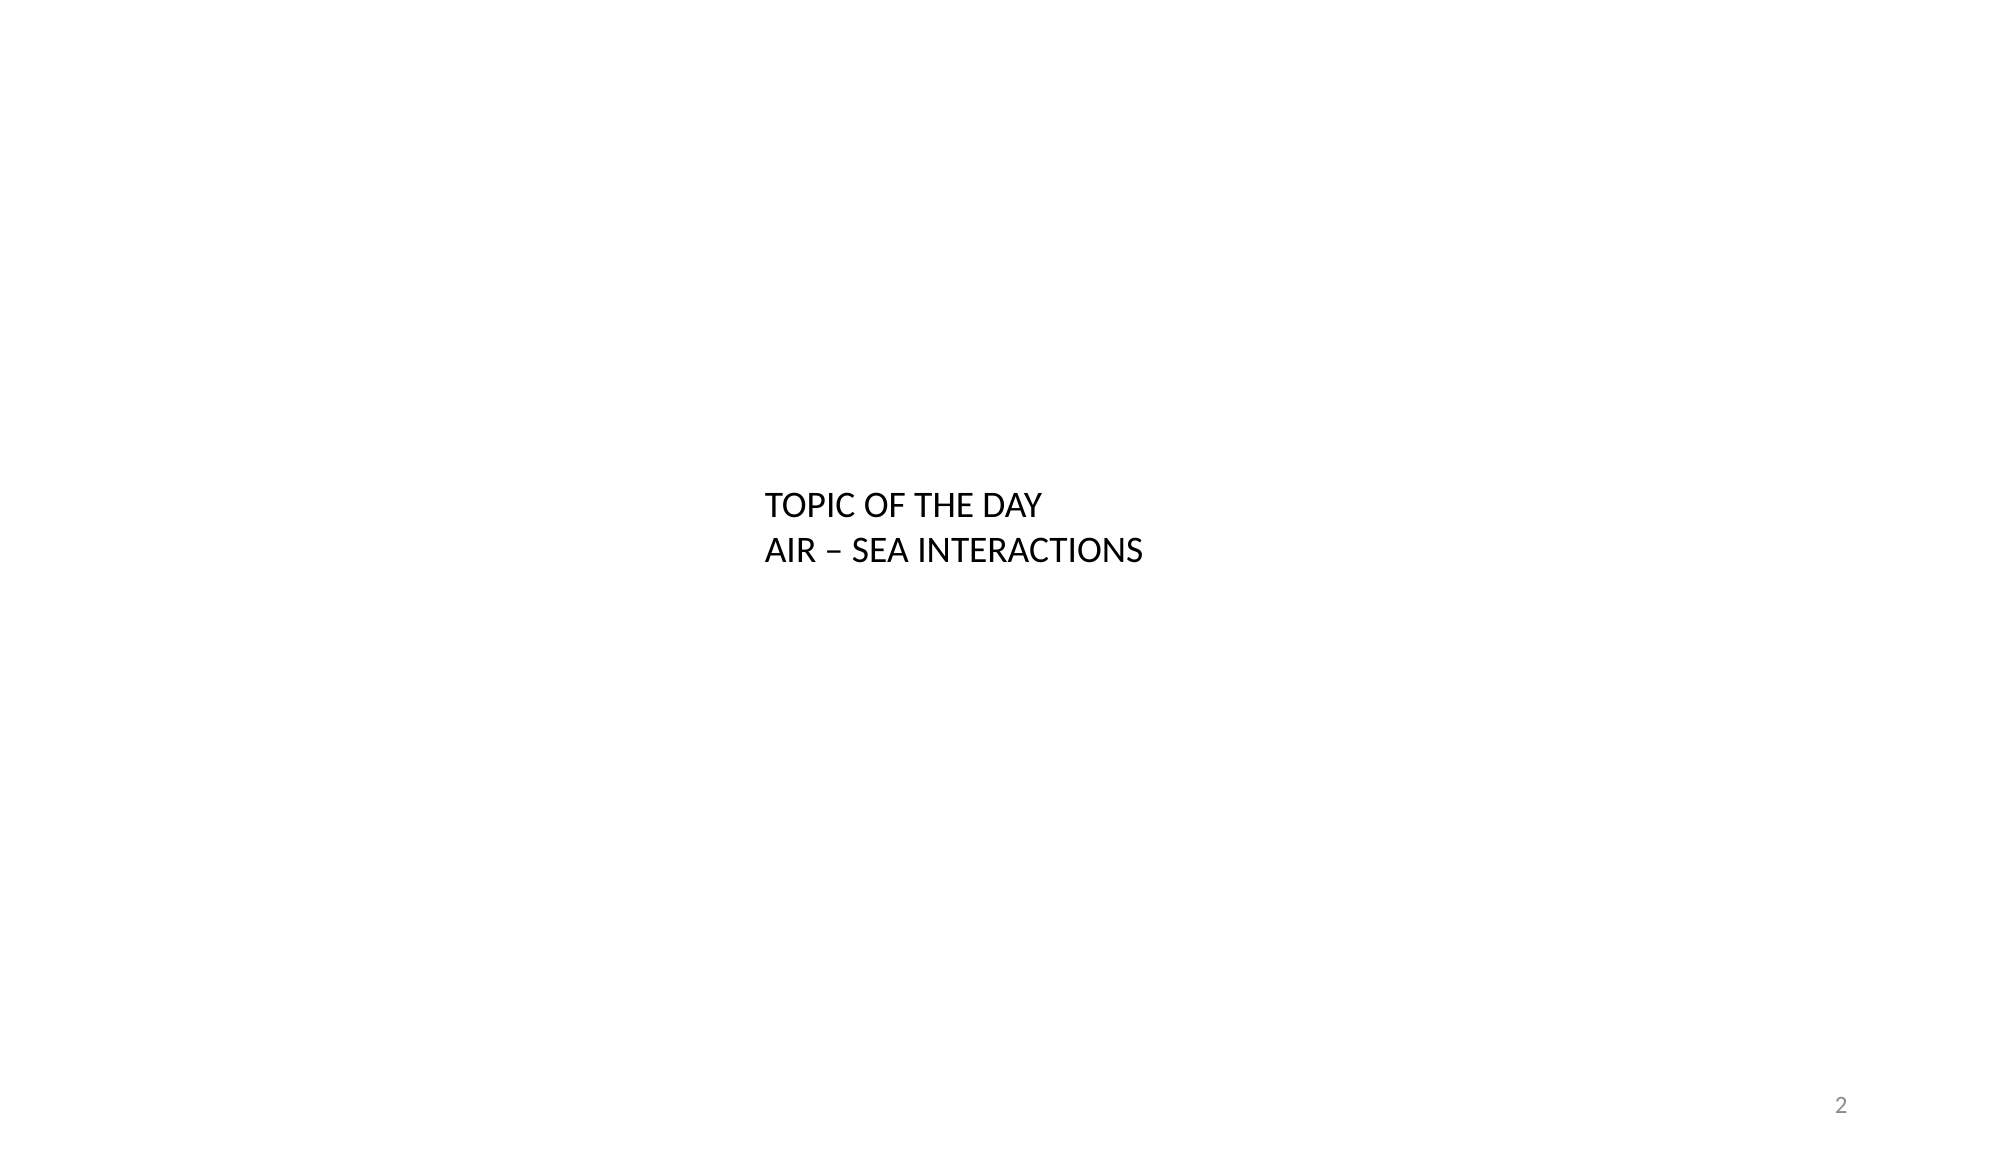

TOPIC OF THE DAY
		AIR – SEA INTERACTIONS
2